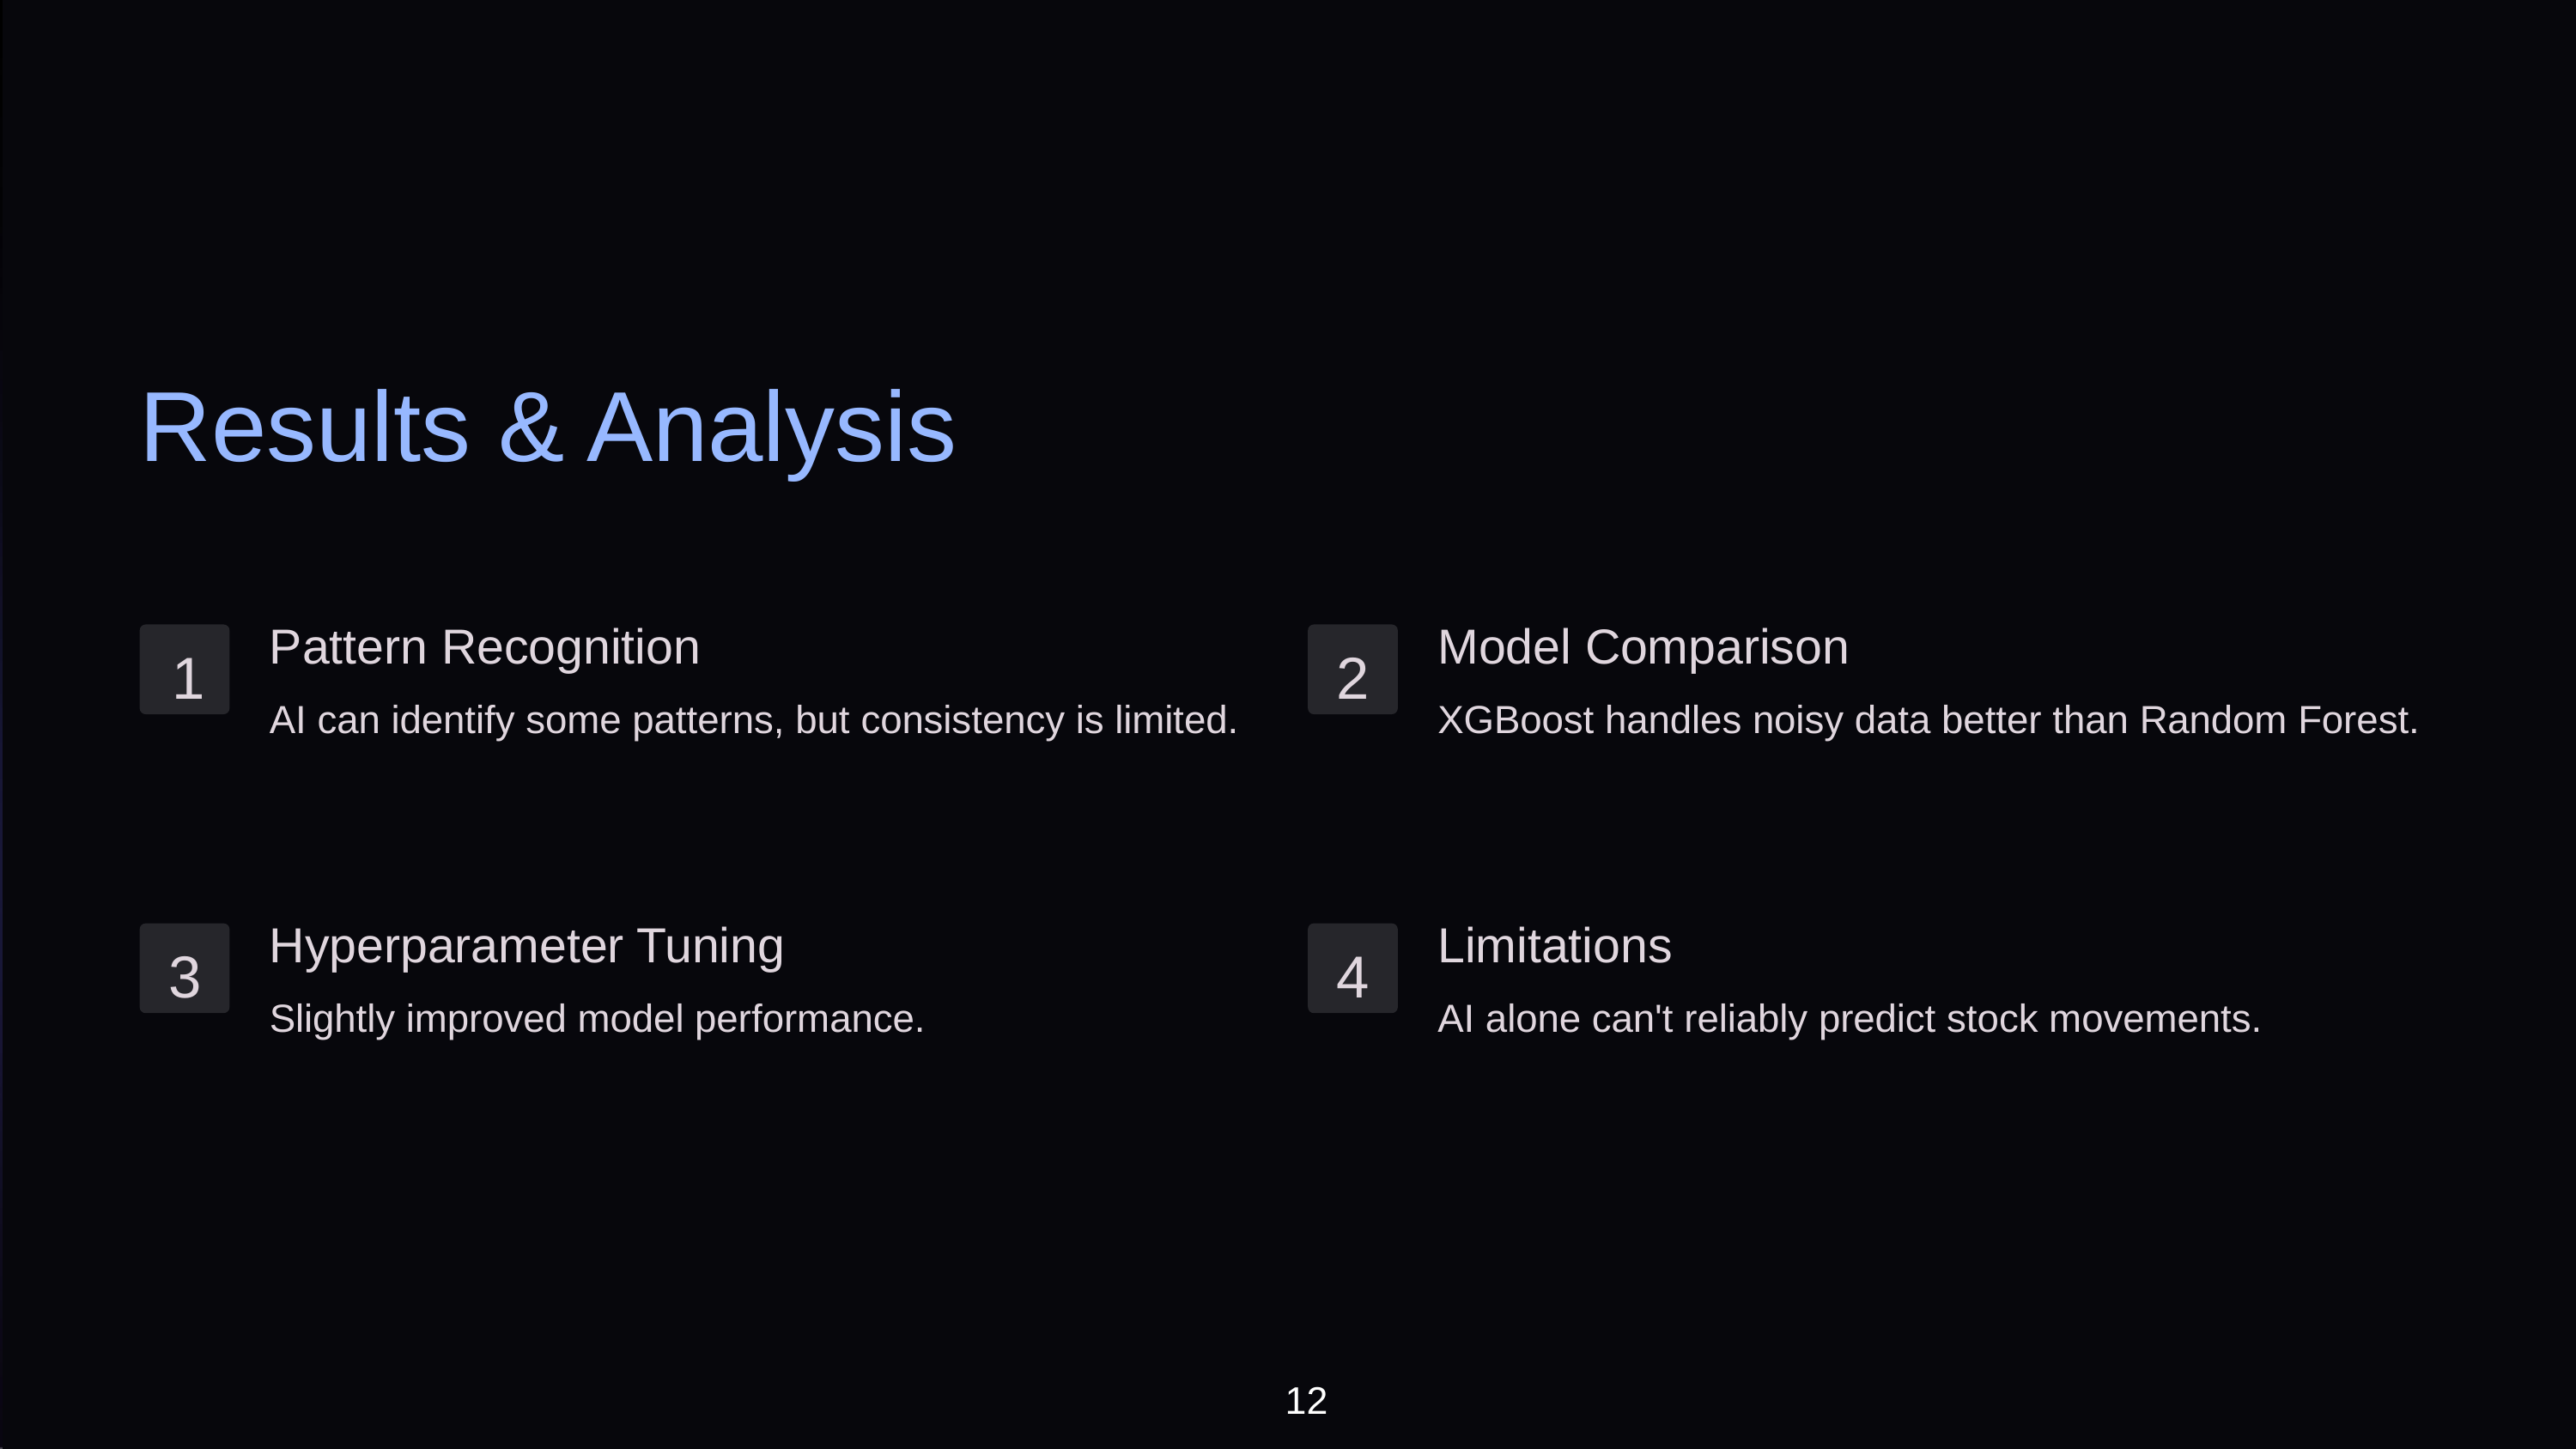

Results & Analysis

Pattern Recognition

Model Comparison

1

2

AI can identify some patterns, but consistency is limited.

XGBoost handles noisy data better than Random Forest.

Hyperparameter Tuning

Limitations

3

4

Slightly improved model performance.

AI alone can't reliably predict stock movements.
12